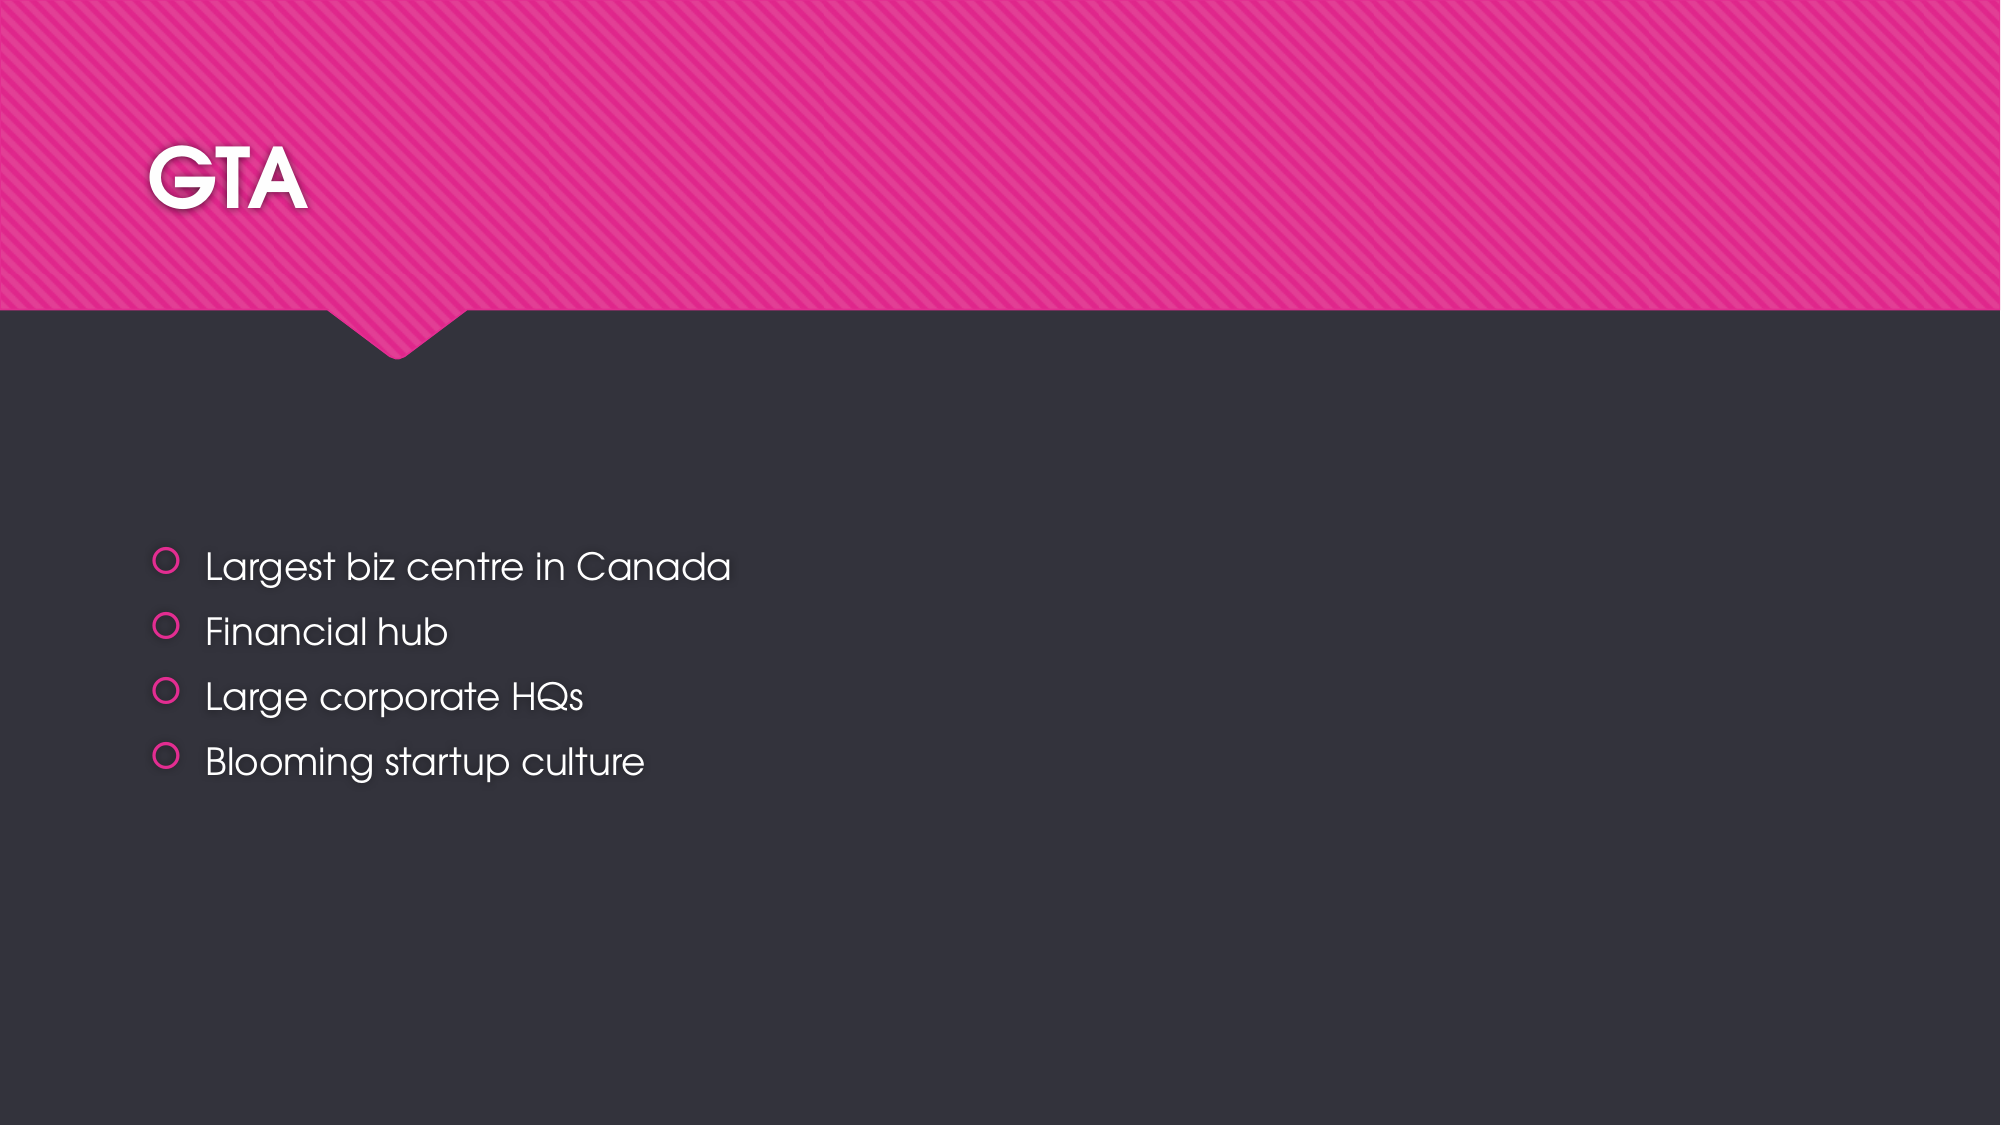

# GTA
Largest biz centre in Canada
Financial hub
Large corporate HQs
Blooming startup culture